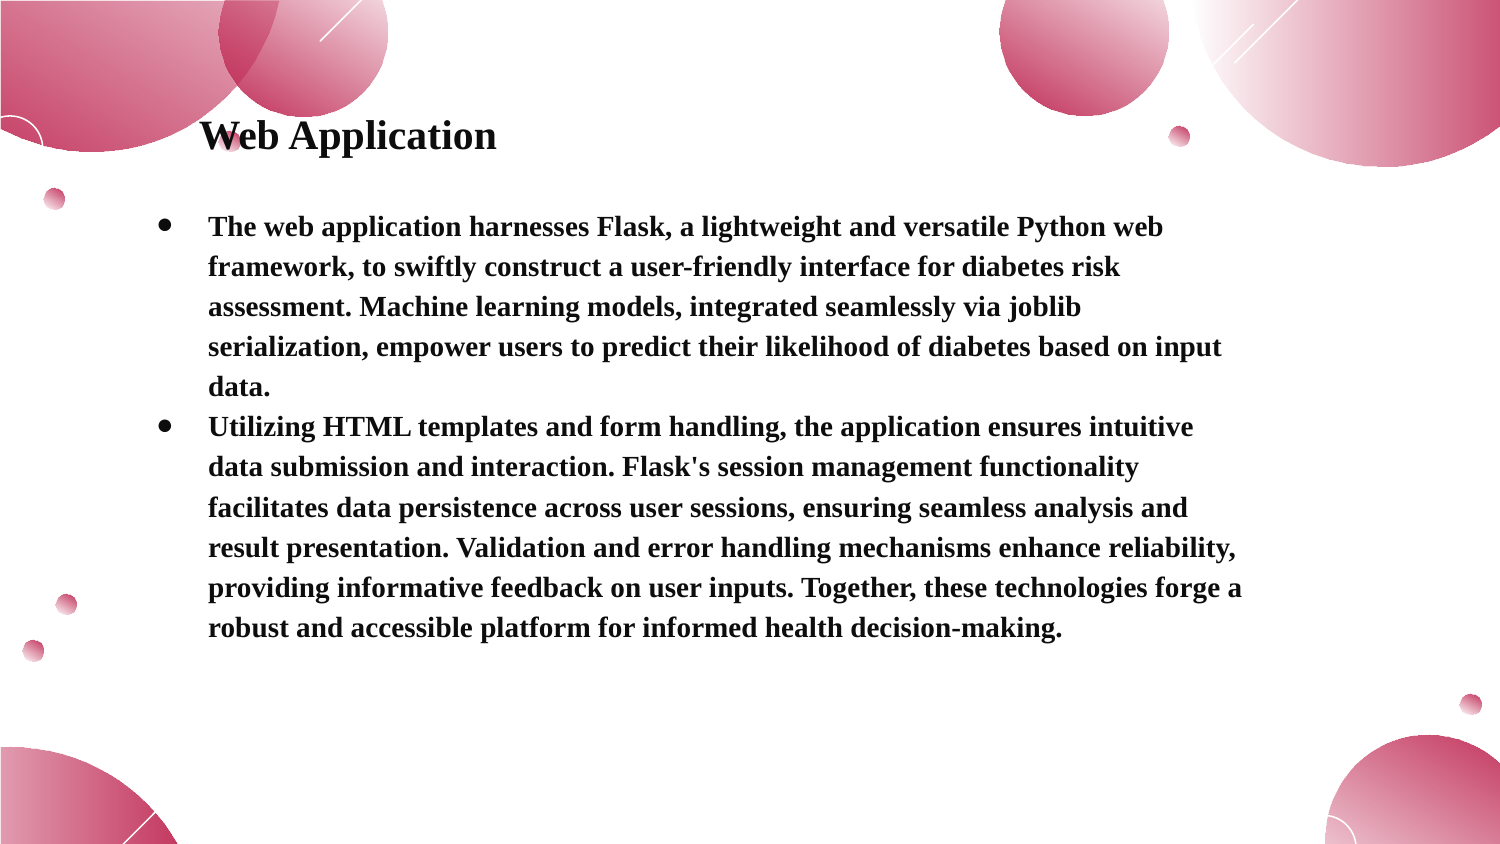

# Web Application
The web application harnesses Flask, a lightweight and versatile Python web framework, to swiftly construct a user-friendly interface for diabetes risk assessment. Machine learning models, integrated seamlessly via joblib serialization, empower users to predict their likelihood of diabetes based on input data.
Utilizing HTML templates and form handling, the application ensures intuitive data submission and interaction. Flask's session management functionality facilitates data persistence across user sessions, ensuring seamless analysis and result presentation. Validation and error handling mechanisms enhance reliability, providing informative feedback on user inputs. Together, these technologies forge a robust and accessible platform for informed health decision-making.